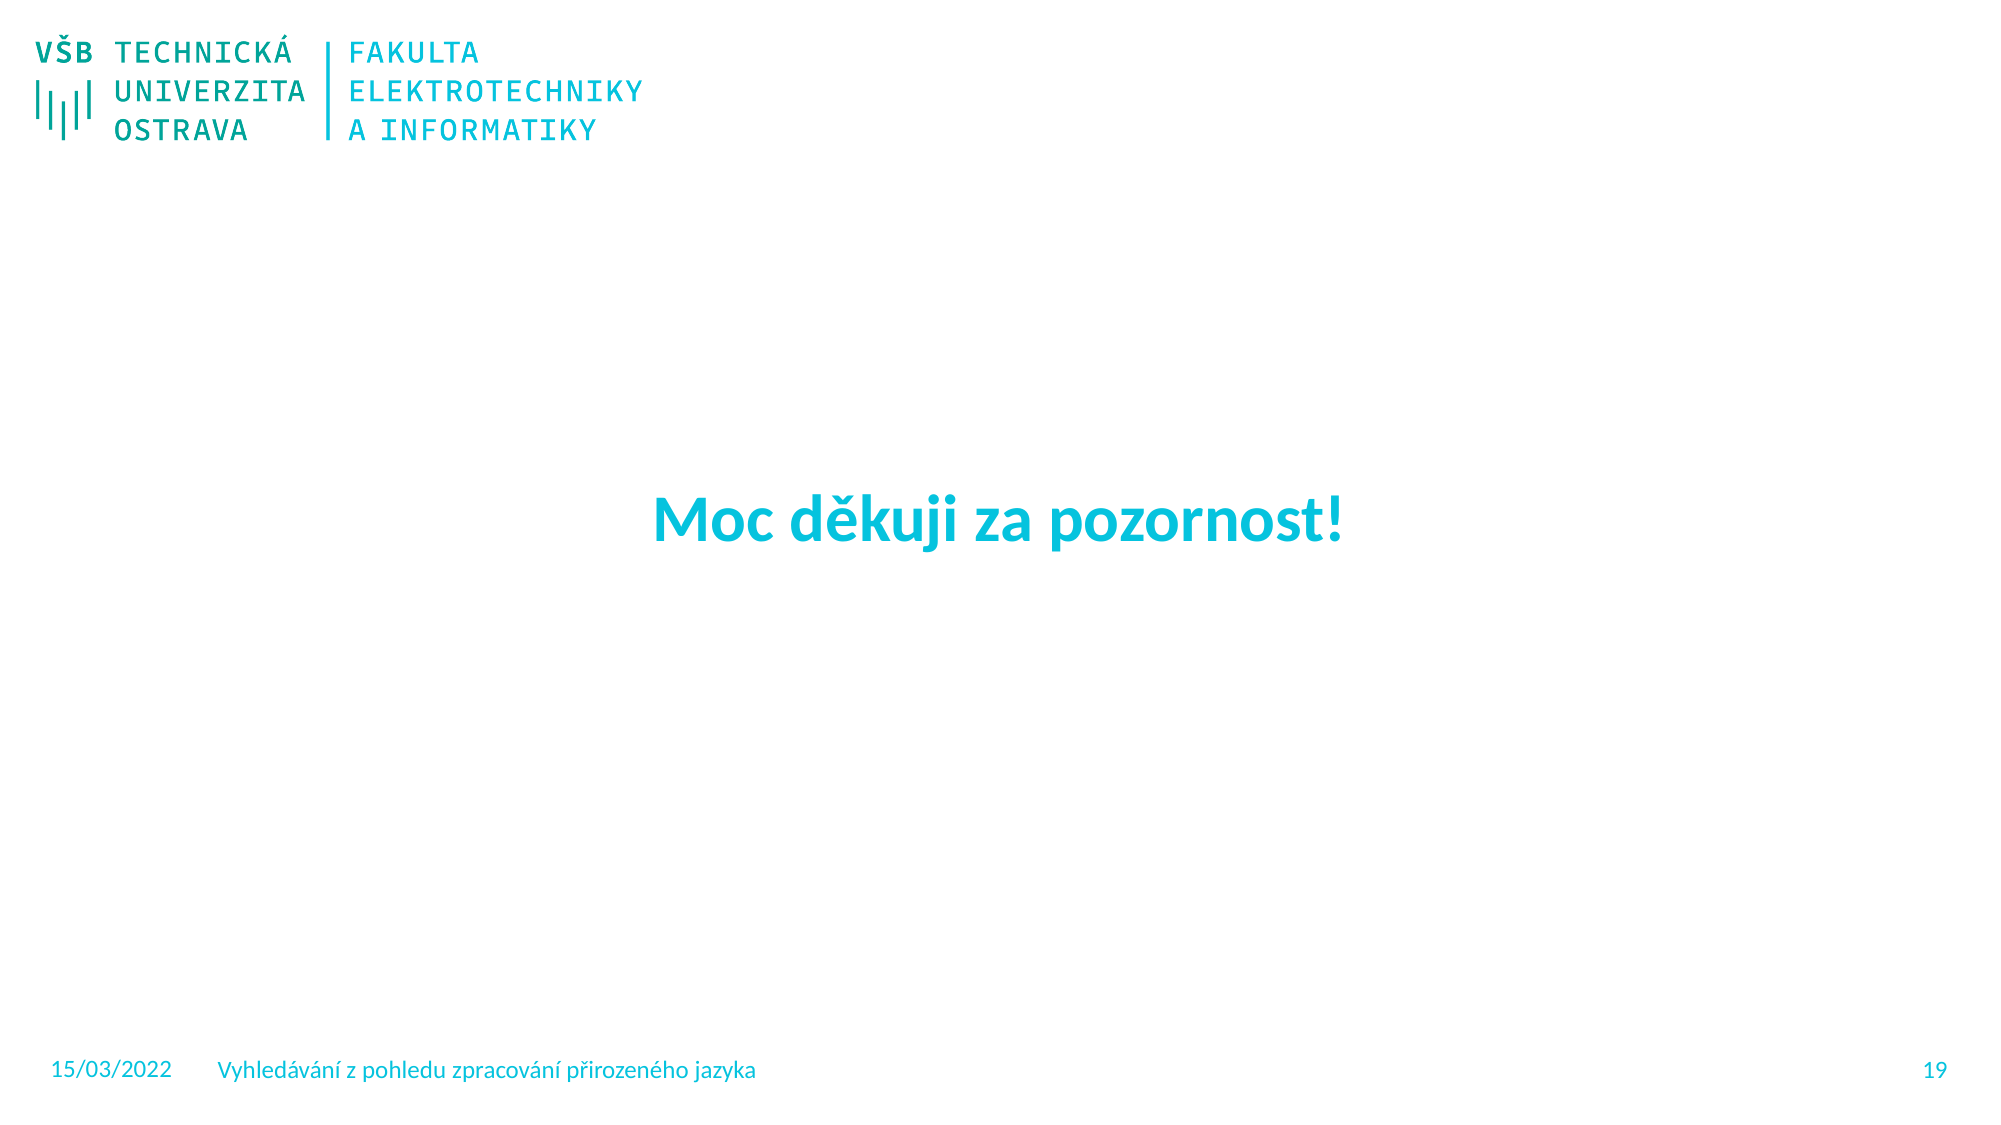

Moc děkuji za pozornost!
15/03/2022
Vyhledávání z pohledu zpracování přirozeného jazyka
19